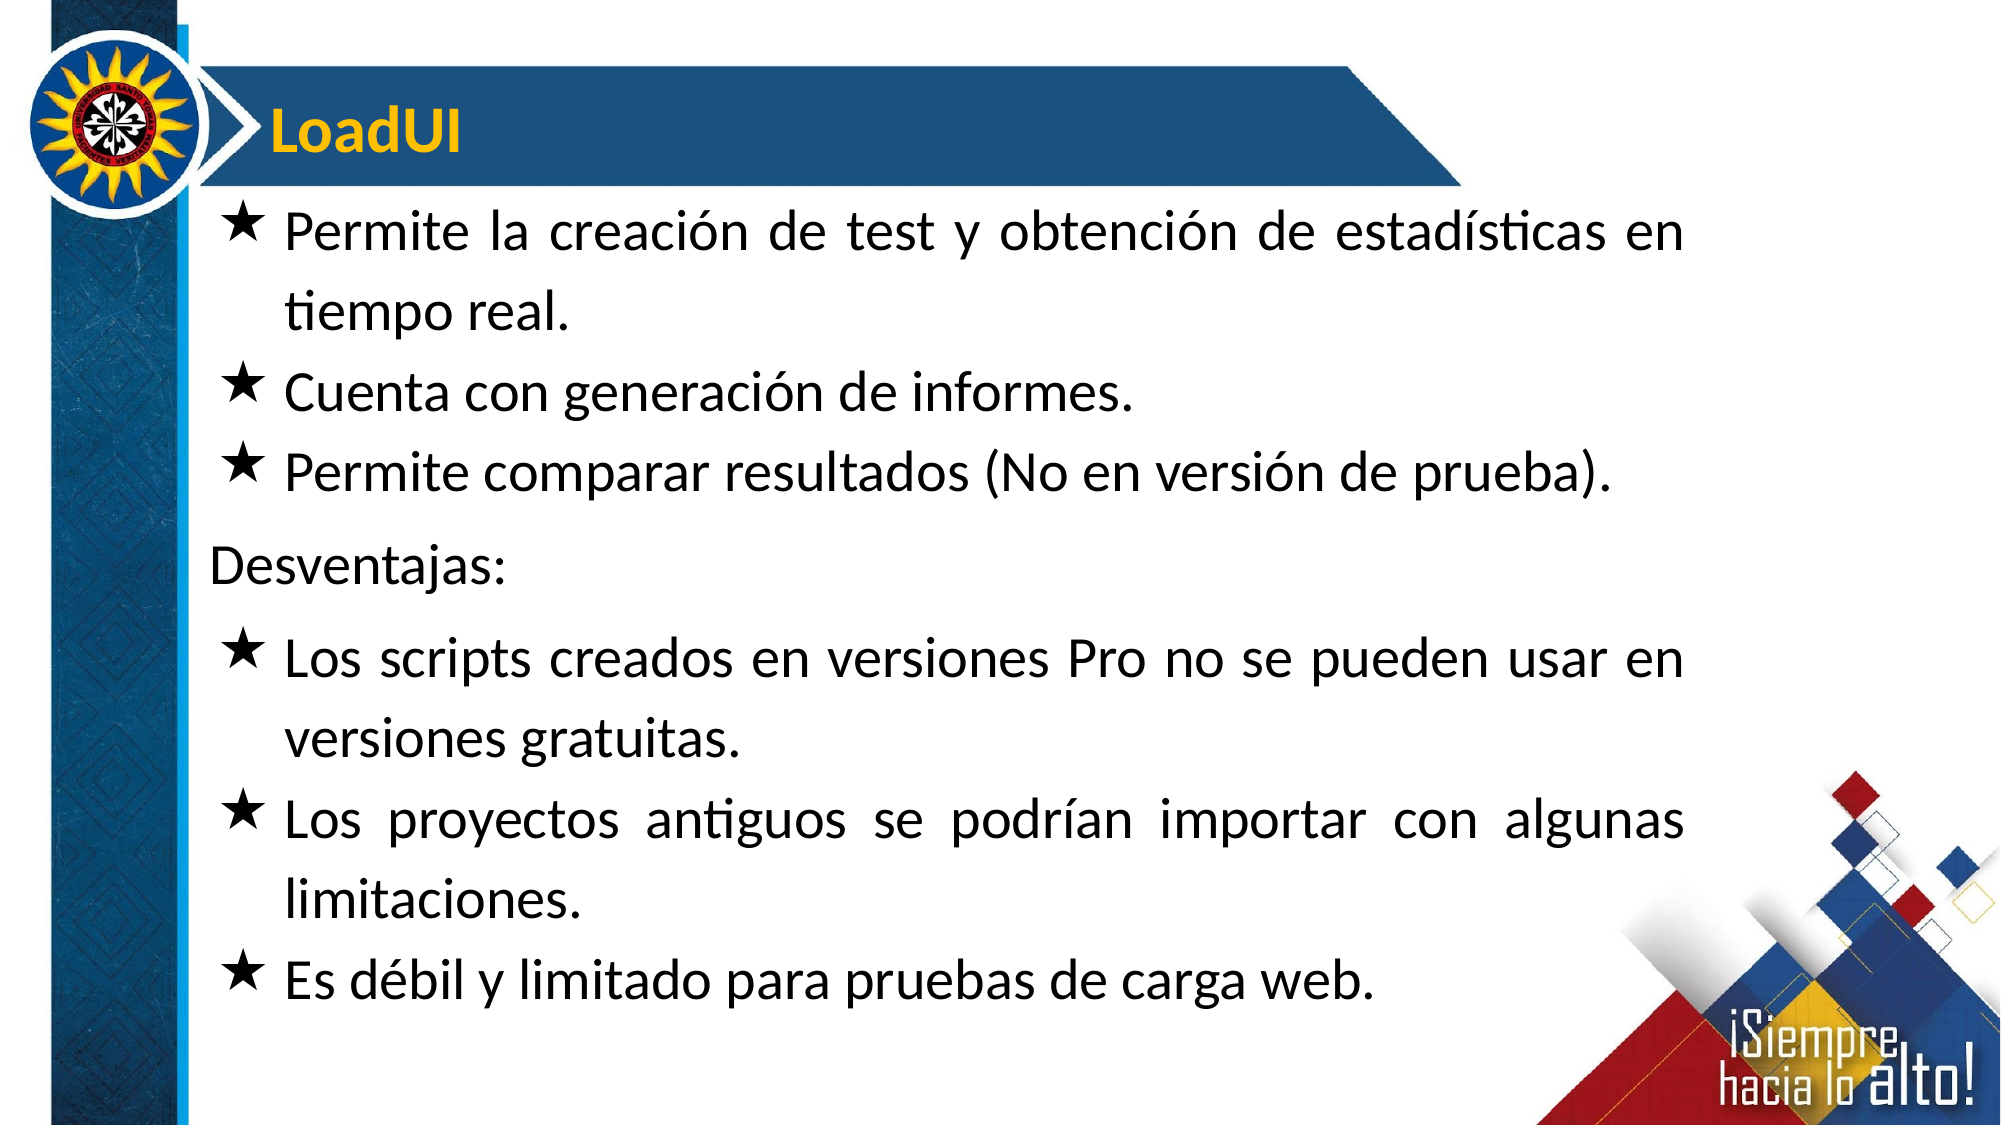

LoadUI
Permite la creación de test y obtención de estadísticas en tiempo real.
Cuenta con generación de informes.
Permite comparar resultados (No en versión de prueba).
Desventajas:
Los scripts creados en versiones Pro no se pueden usar en versiones gratuitas.
Los proyectos antiguos se podrían importar con algunas limitaciones.
Es débil y limitado para pruebas de carga web.